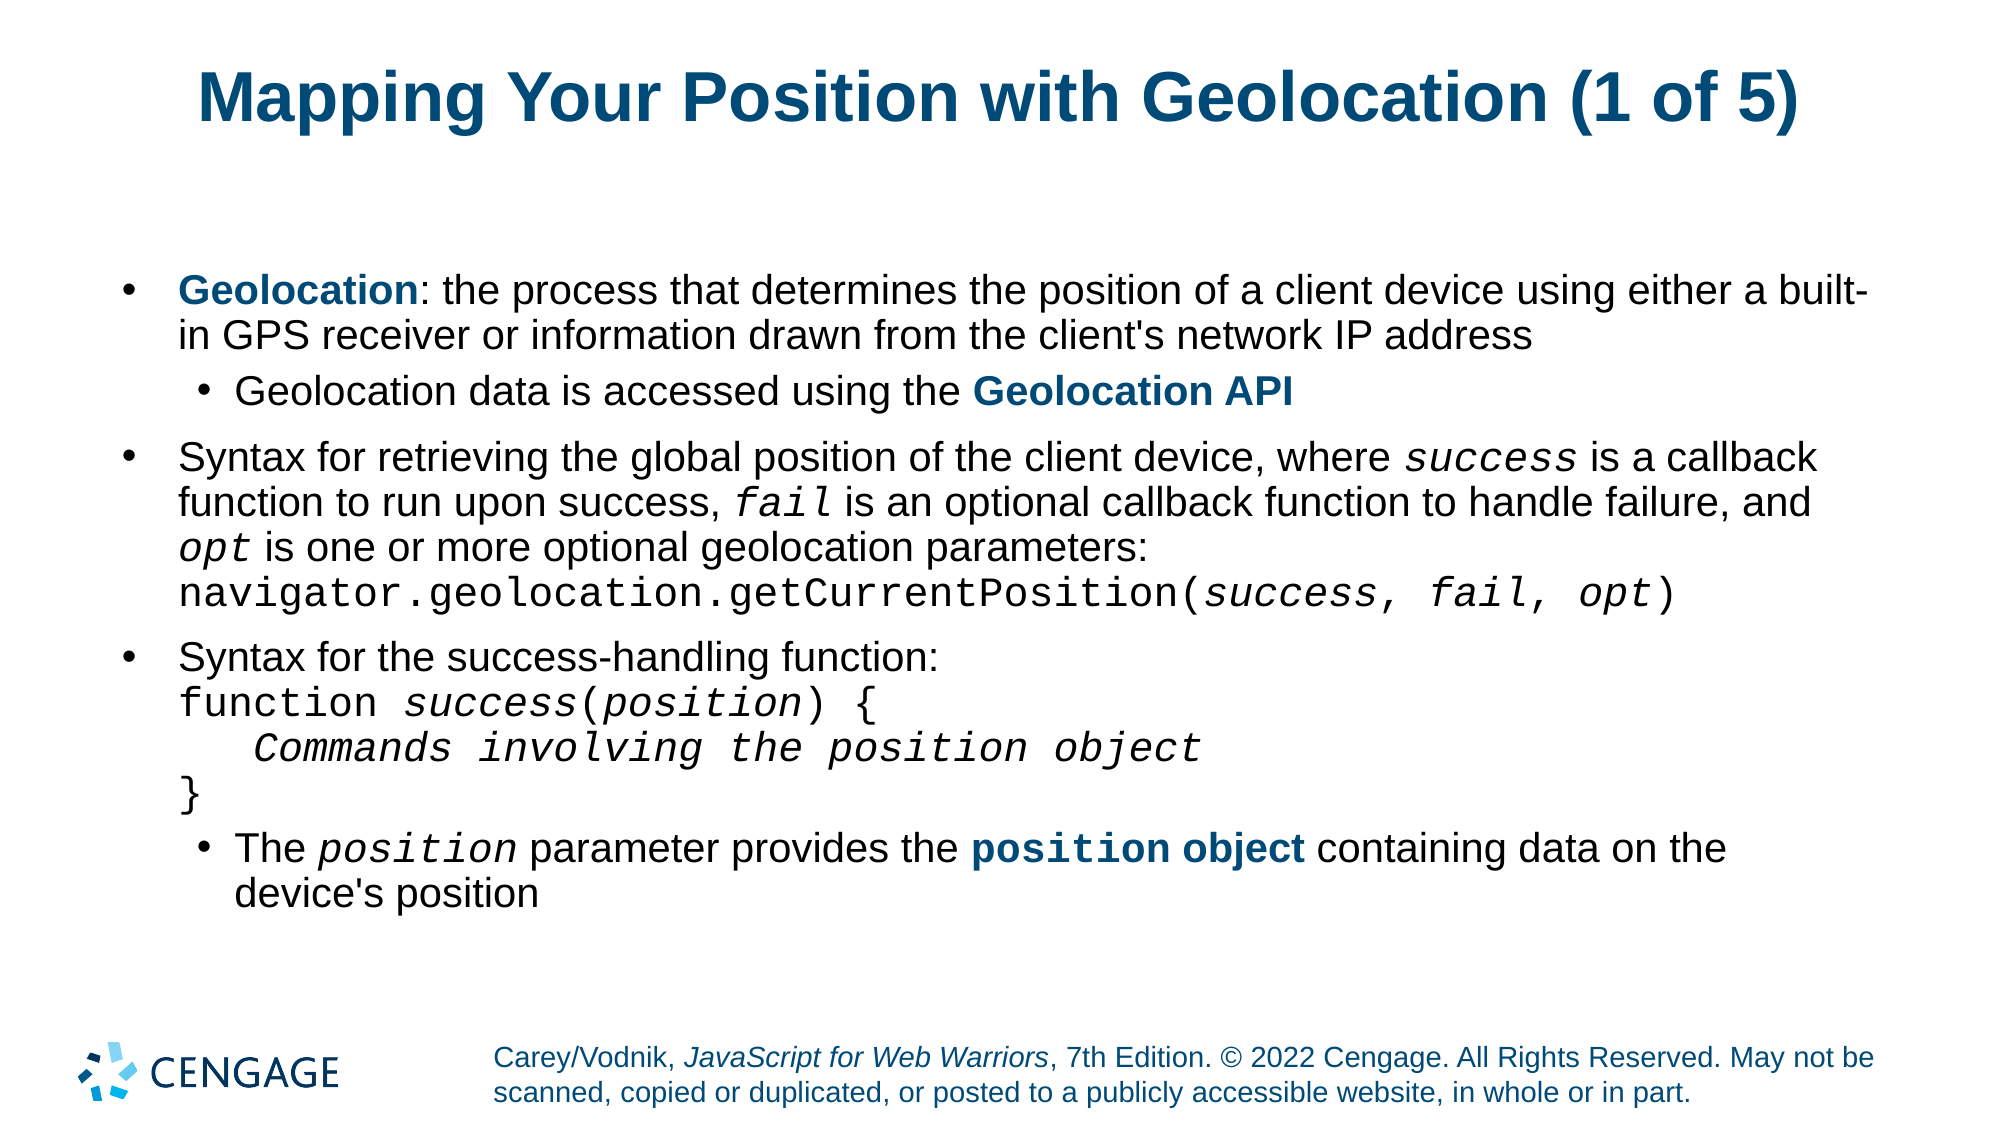

# Mapping Your Position with Geolocation (1 of 5)
Geolocation: the process that determines the position of a client device using either a built-in GPS receiver or information drawn from the client's network IP address
Geolocation data is accessed using the Geolocation API
Syntax for retrieving the global position of the client device, where success is a callback function to run upon success, fail is an optional callback function to handle failure, and opt is one or more optional geolocation parameters:
navigator.geolocation.getCurrentPosition(success, fail, opt)
Syntax for the success-handling function:
function success(position) {
   Commands involving the position object
}
The position parameter provides the position object containing data on the device's position